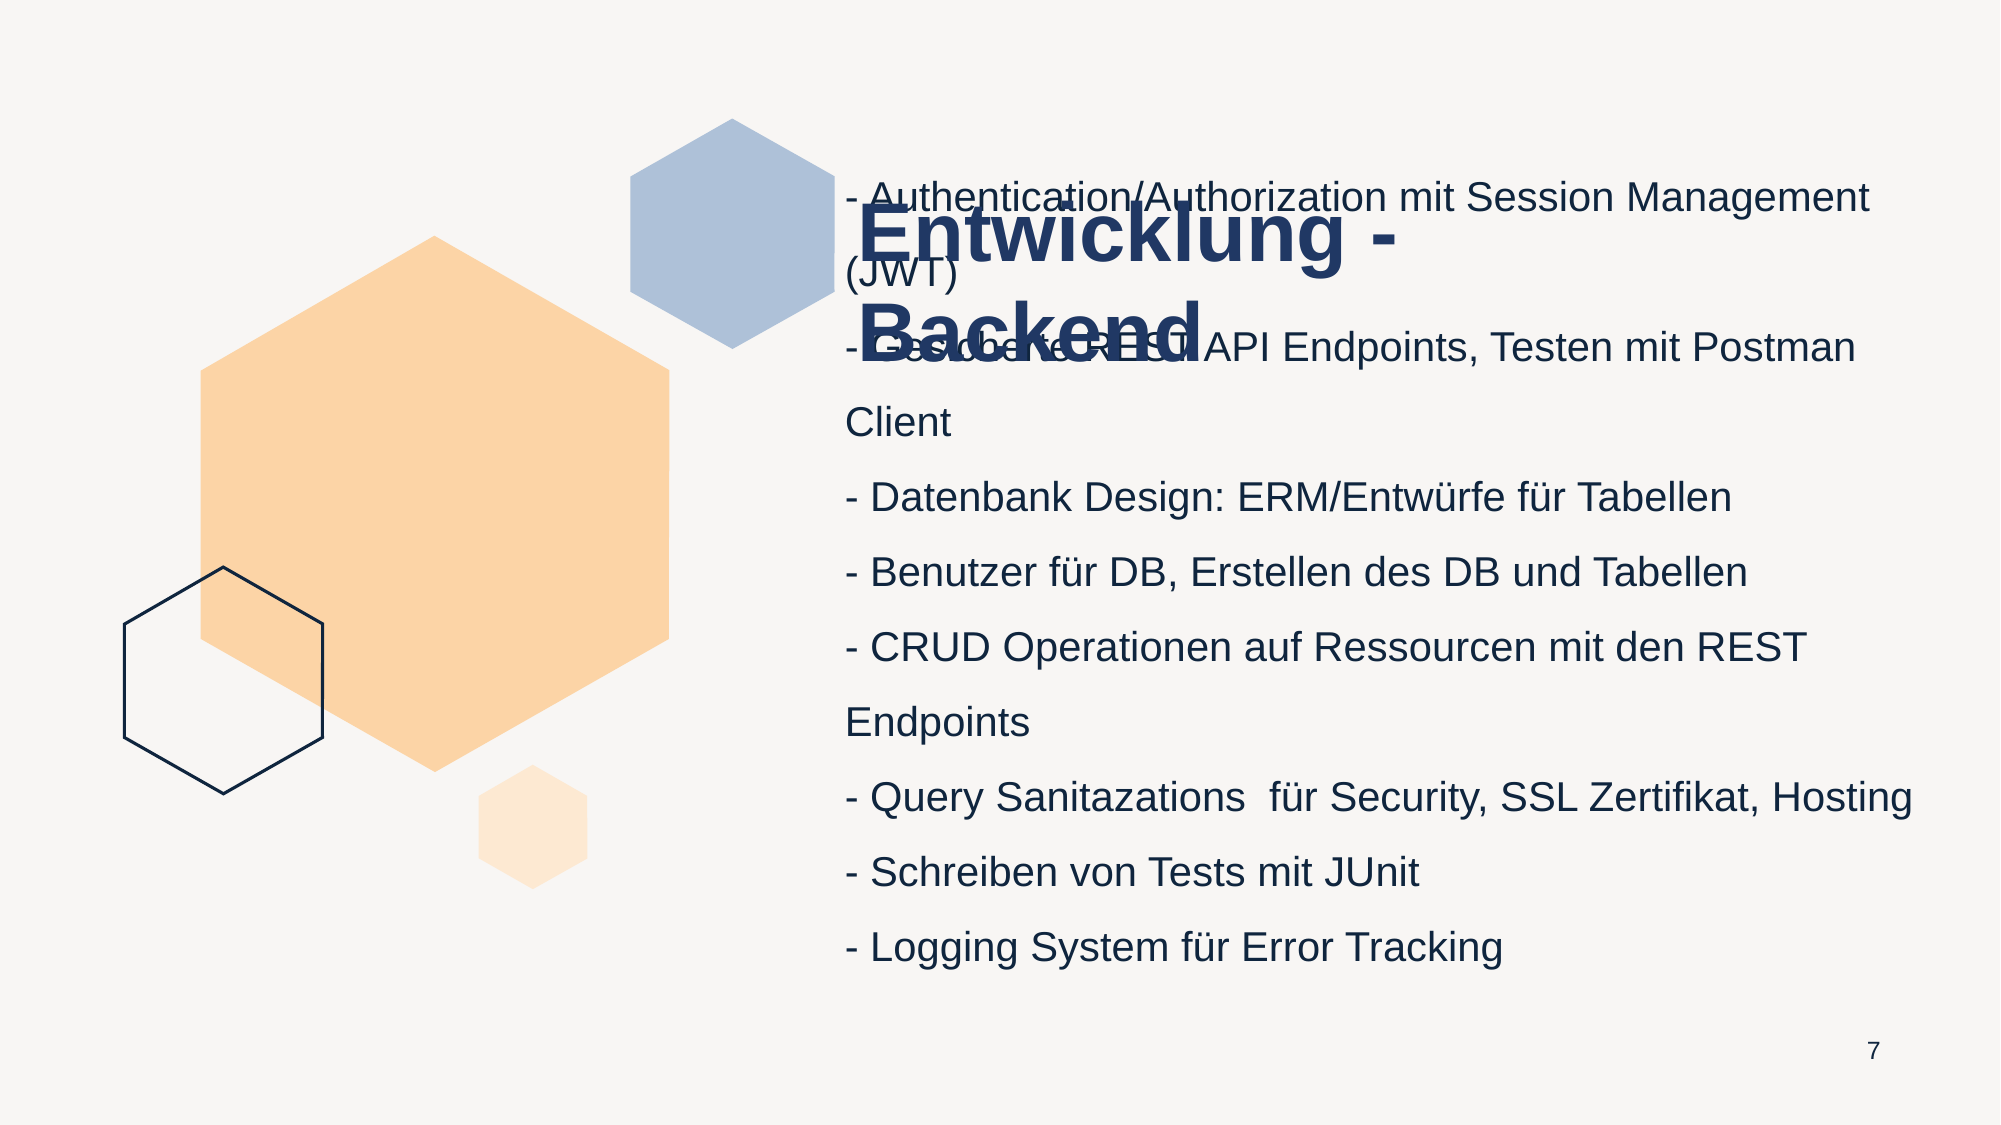

Entwicklung - Backend

# - Authentication/Authorization mit Session Management (JWT) - Gesicherte REST API Endpoints, Testen mit Postman Client - Datenbank Design: ERM/Entwürfe für Tabellen - Benutzer für DB, Erstellen des DB und Tabellen - CRUD Operationen auf Ressourcen mit den REST Endpoints - Query Sanitazations  für Security, SSL Zertifikat, Hosting - Schreiben von Tests mit JUnit - Logging System für Error Tracking
7